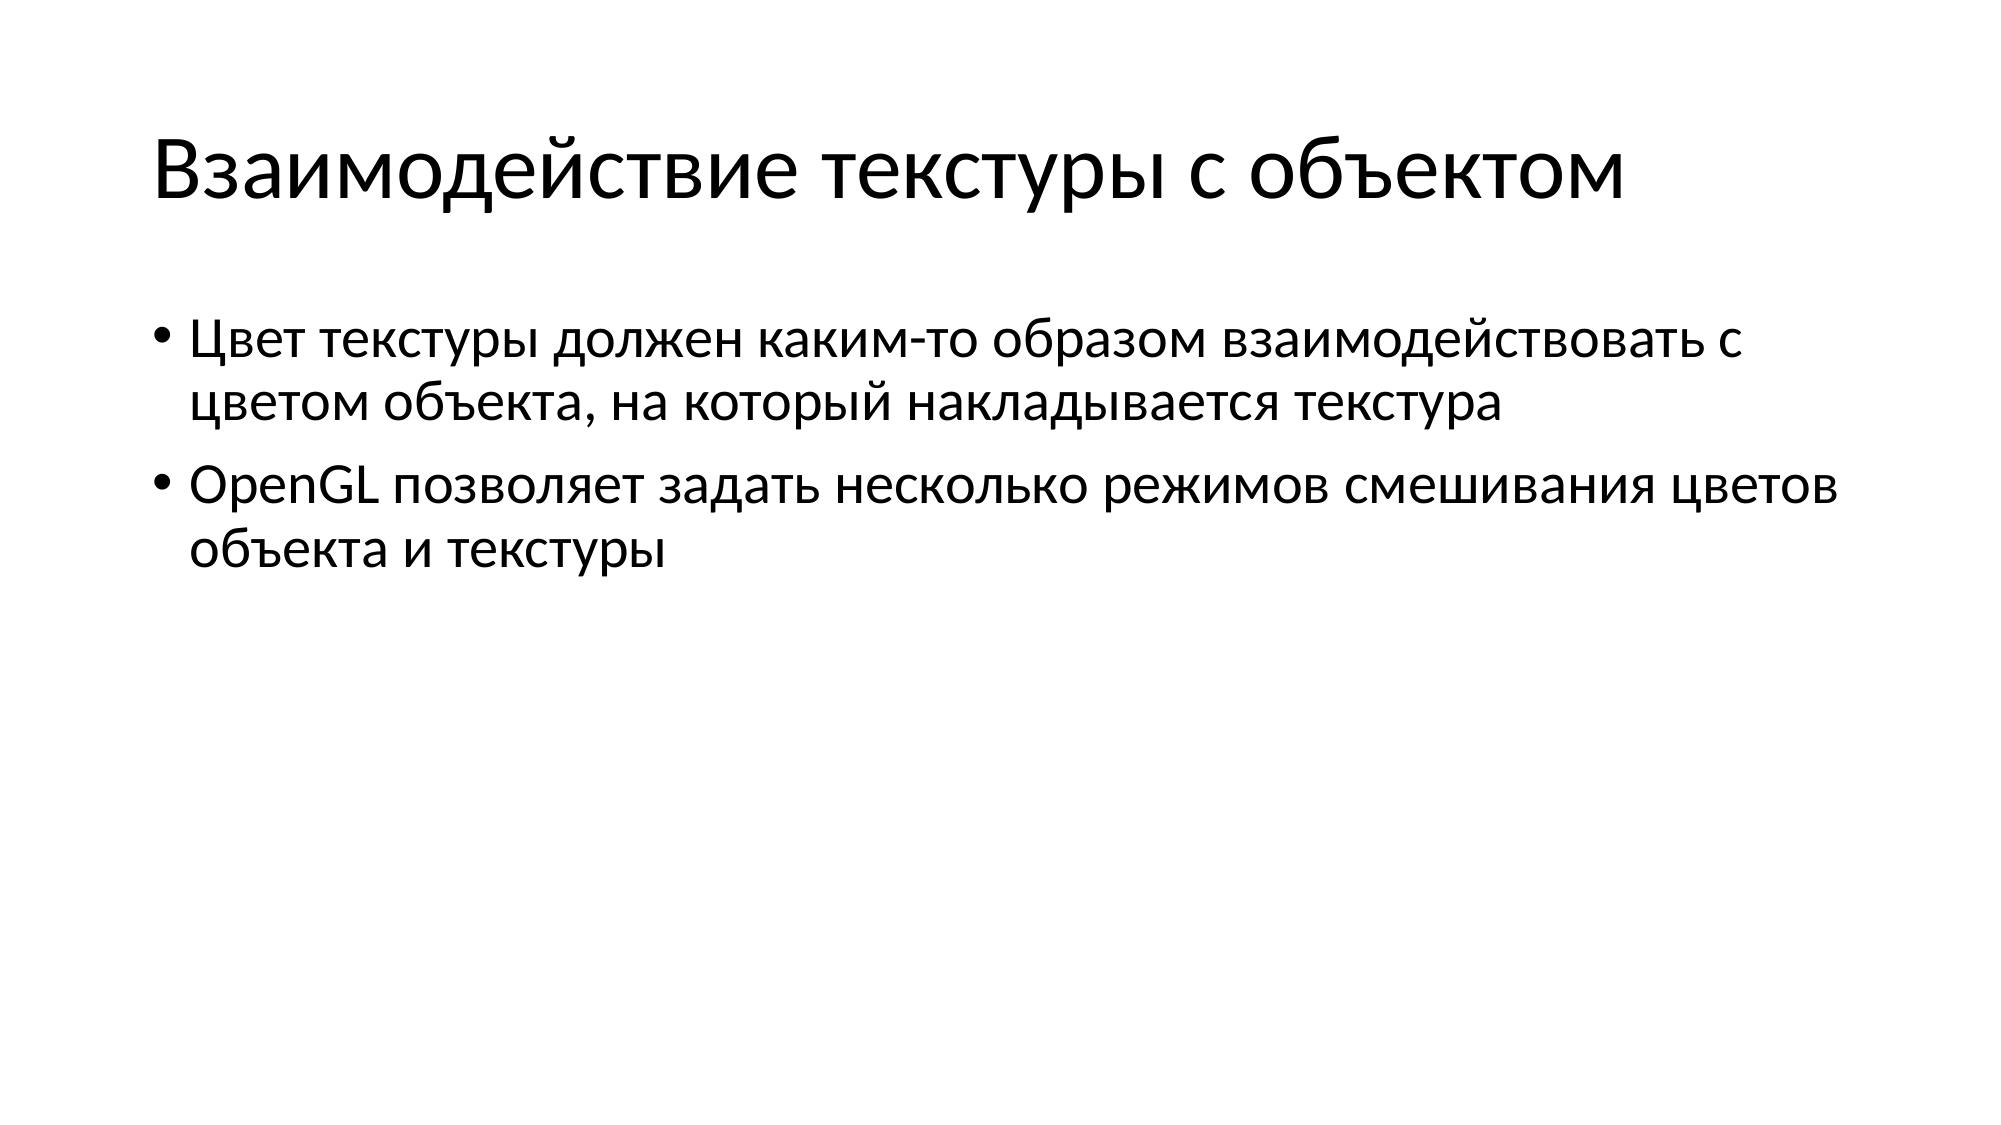

# Взаимодействие текстуры с объектом
Цвет текстуры должен каким-то образом взаимодействовать с цветом объекта, на который накладывается текстура
OpenGL позволяет задать несколько режимов смешивания цветов объекта и текстуры